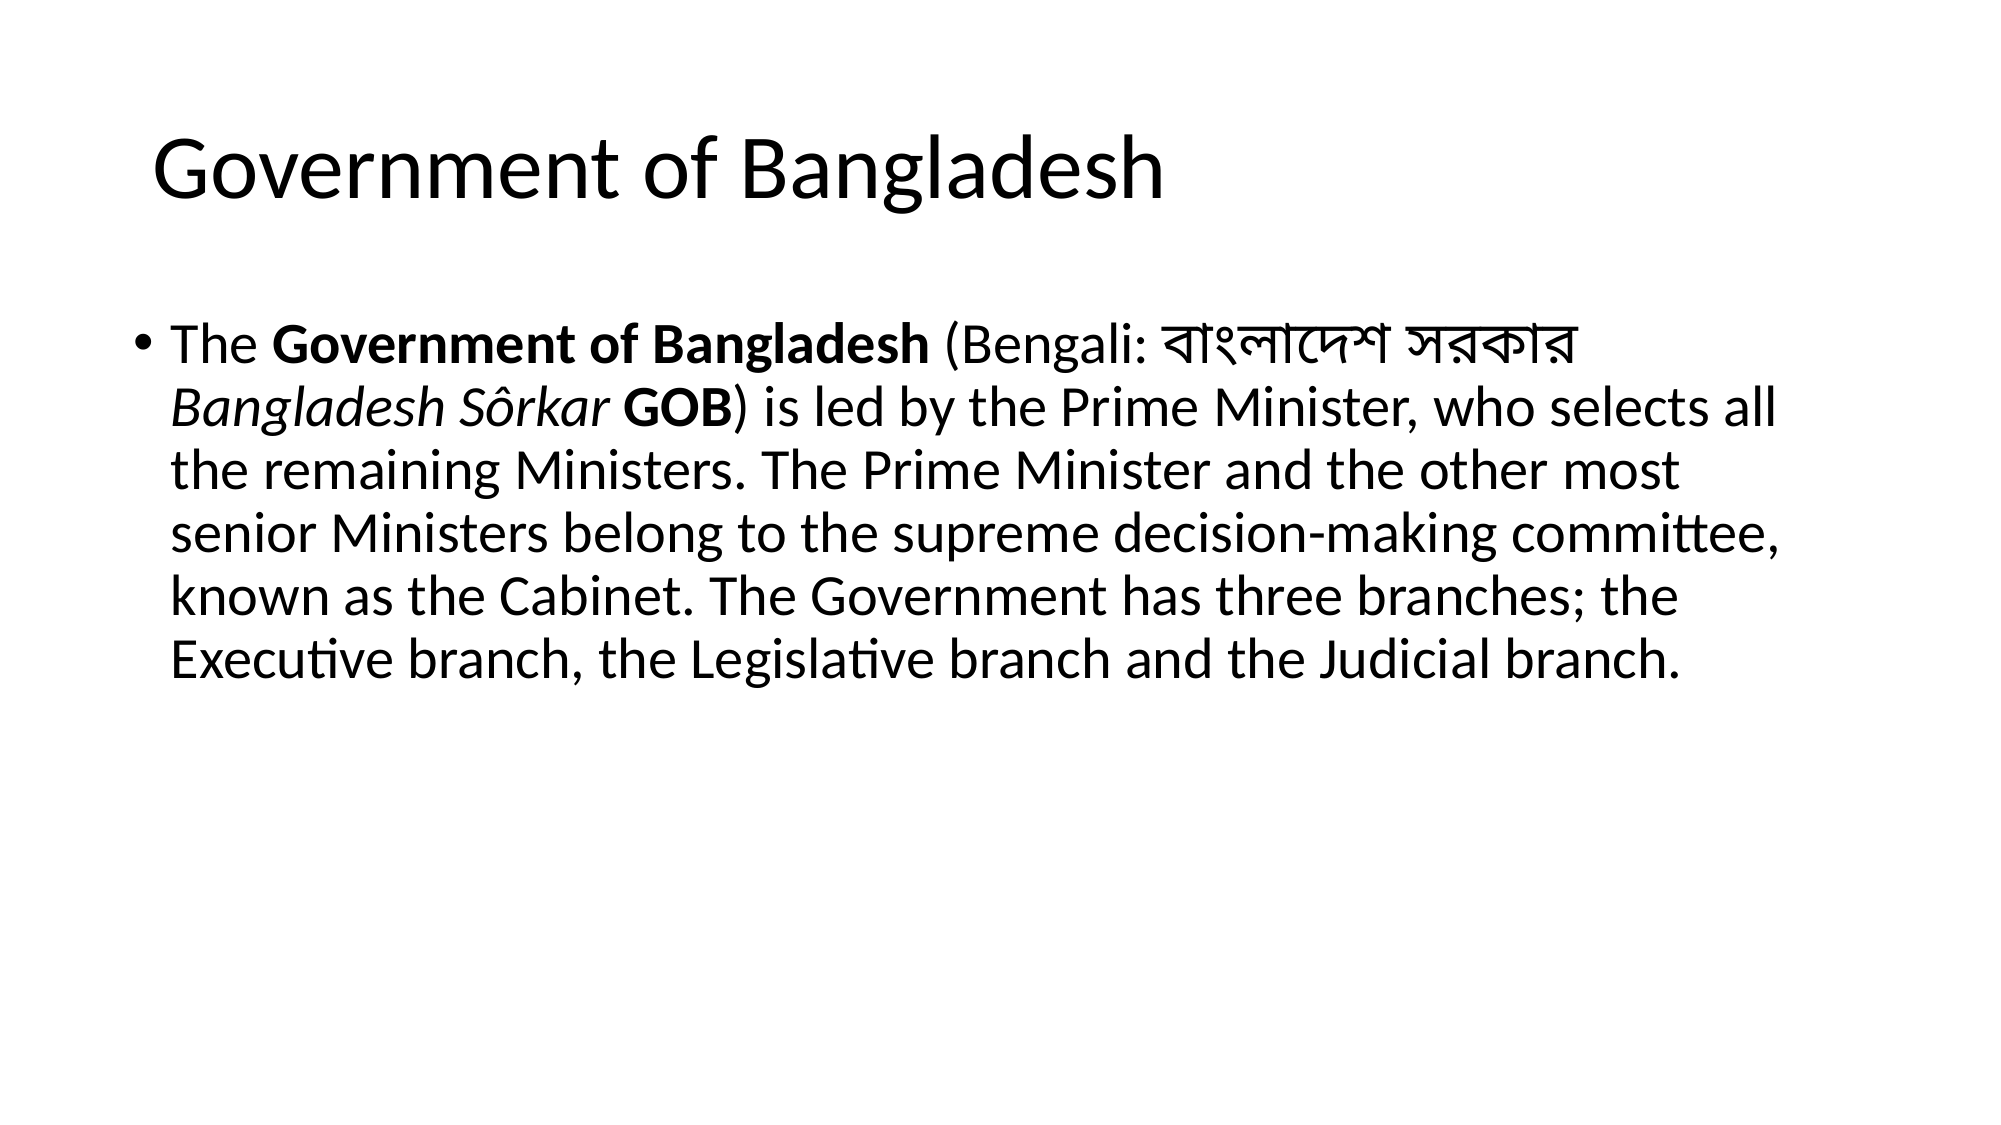

# Government of Bangladesh
The Government of Bangladesh (Bengali: বাংলাদেশ সরকার Bangladesh Sôrkar GOB) is led by the Prime Minister, who selects all the remaining Ministers. The Prime Minister and the other most senior Ministers belong to the supreme decision-making committee, known as the Cabinet. The Government has three branches; the Executive branch, the Legislative branch and the Judicial branch.